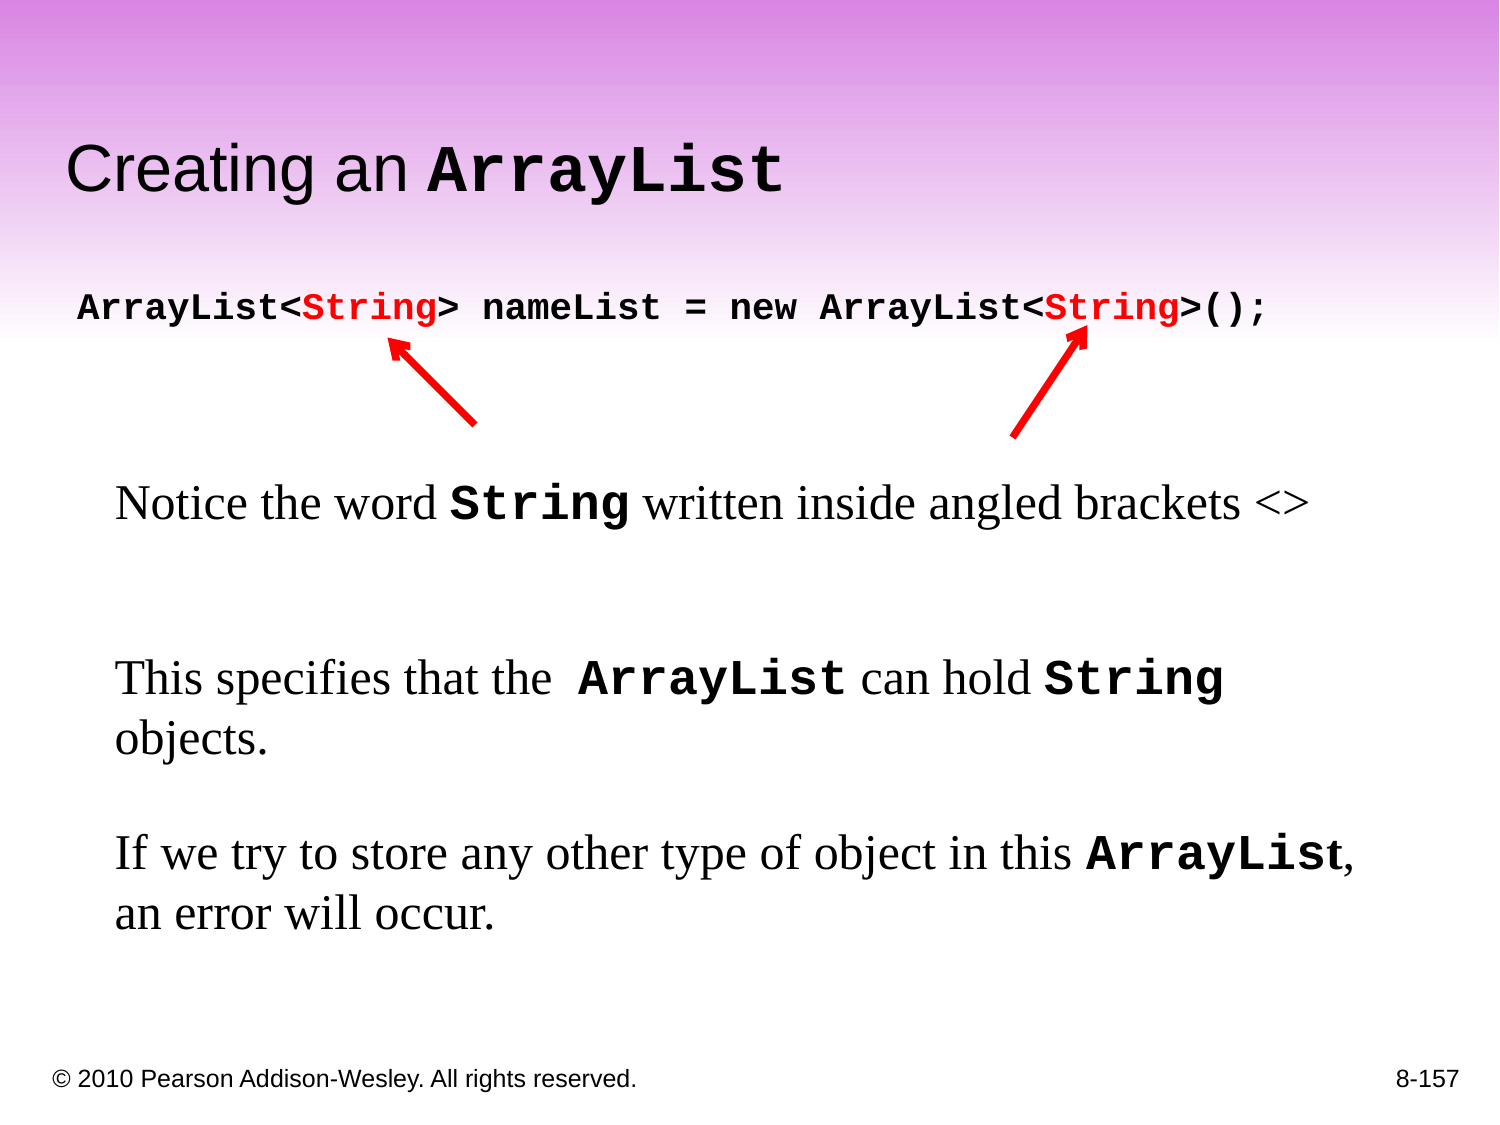

Creating an ArrayList
ArrayList<String> nameList = new ArrayList<String>();
Notice the word String written inside angled brackets <>
This specifies that the  ArrayList can hold String objects.
If we try to store any other type of object in this ArrayList, an error will occur.
8-157